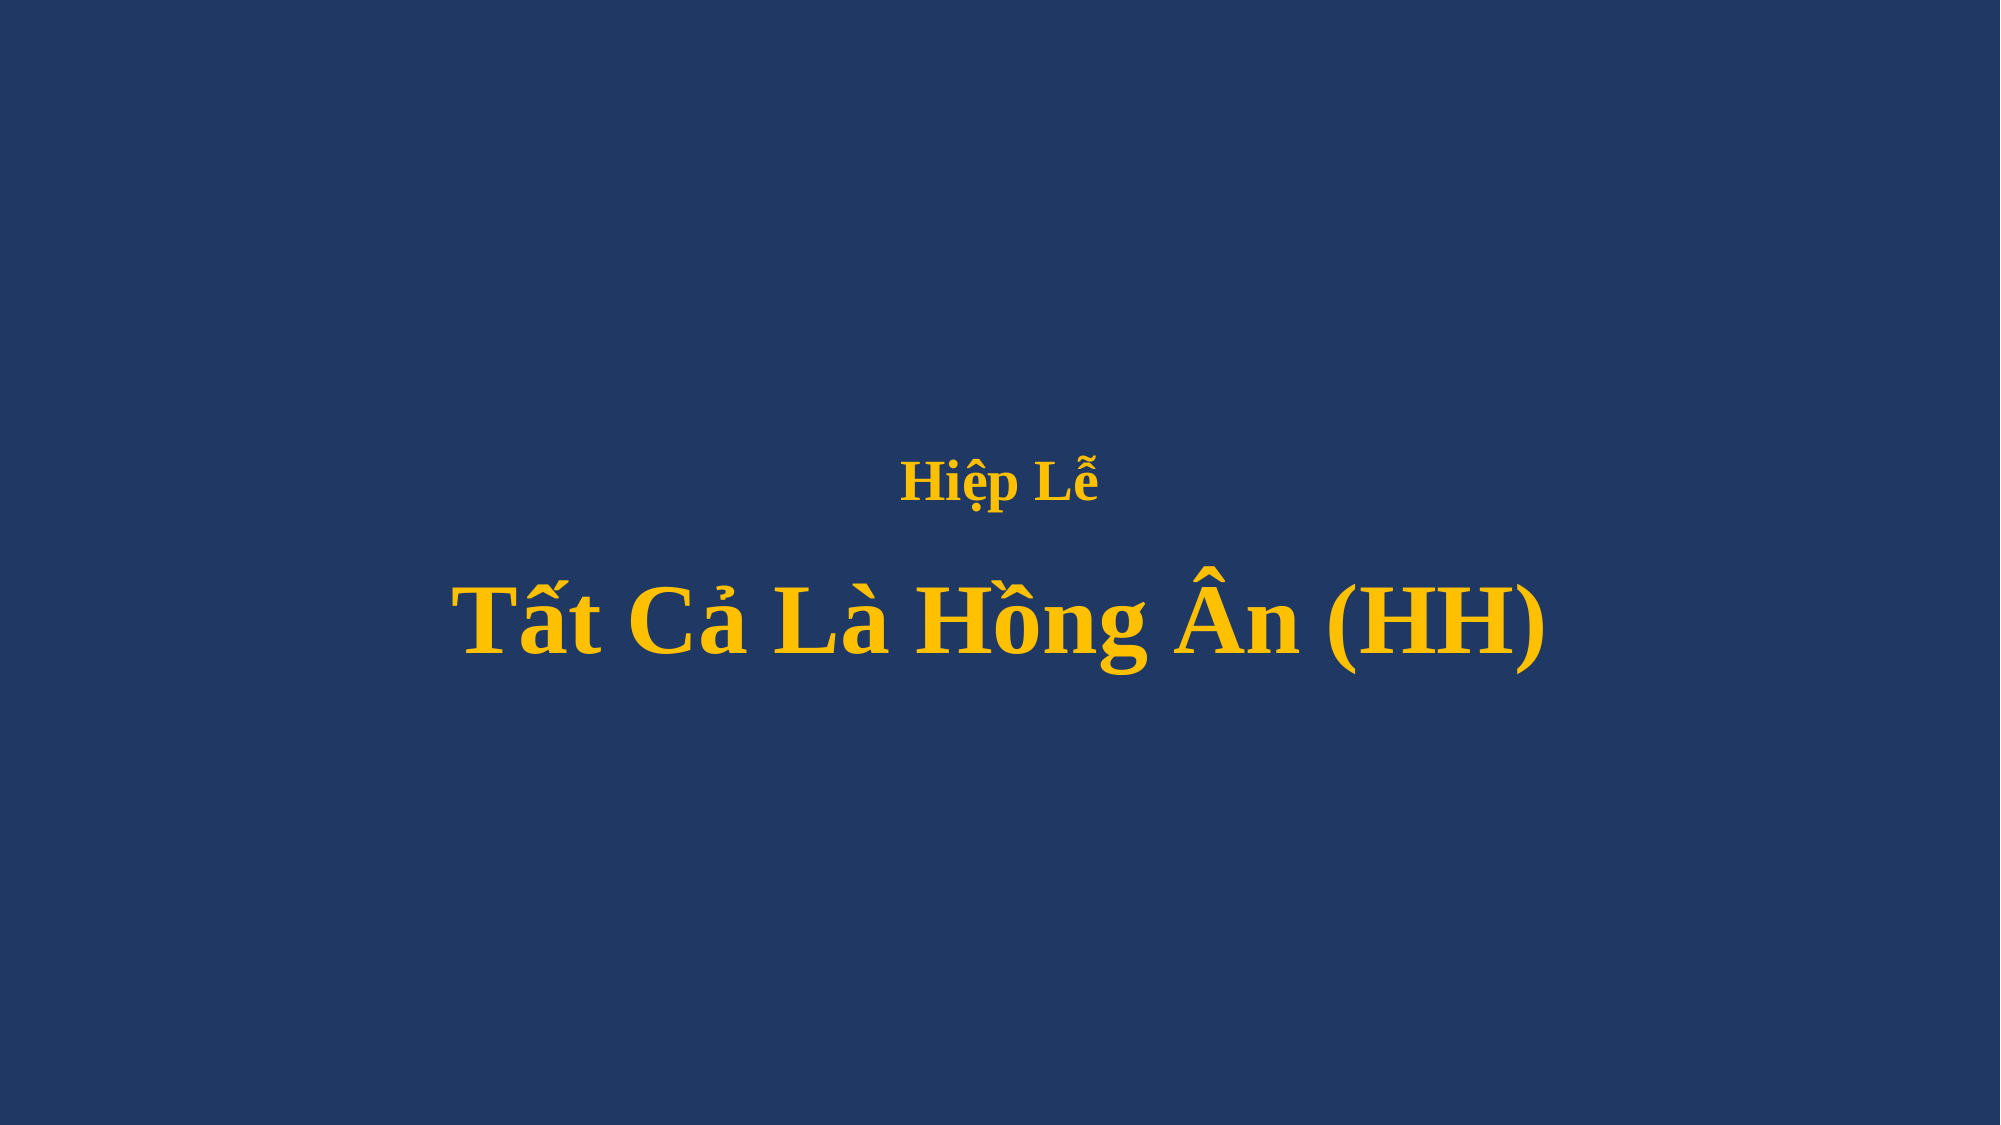

# Hiệp Lễ Tất Cả Là Hồng Ân (HH)